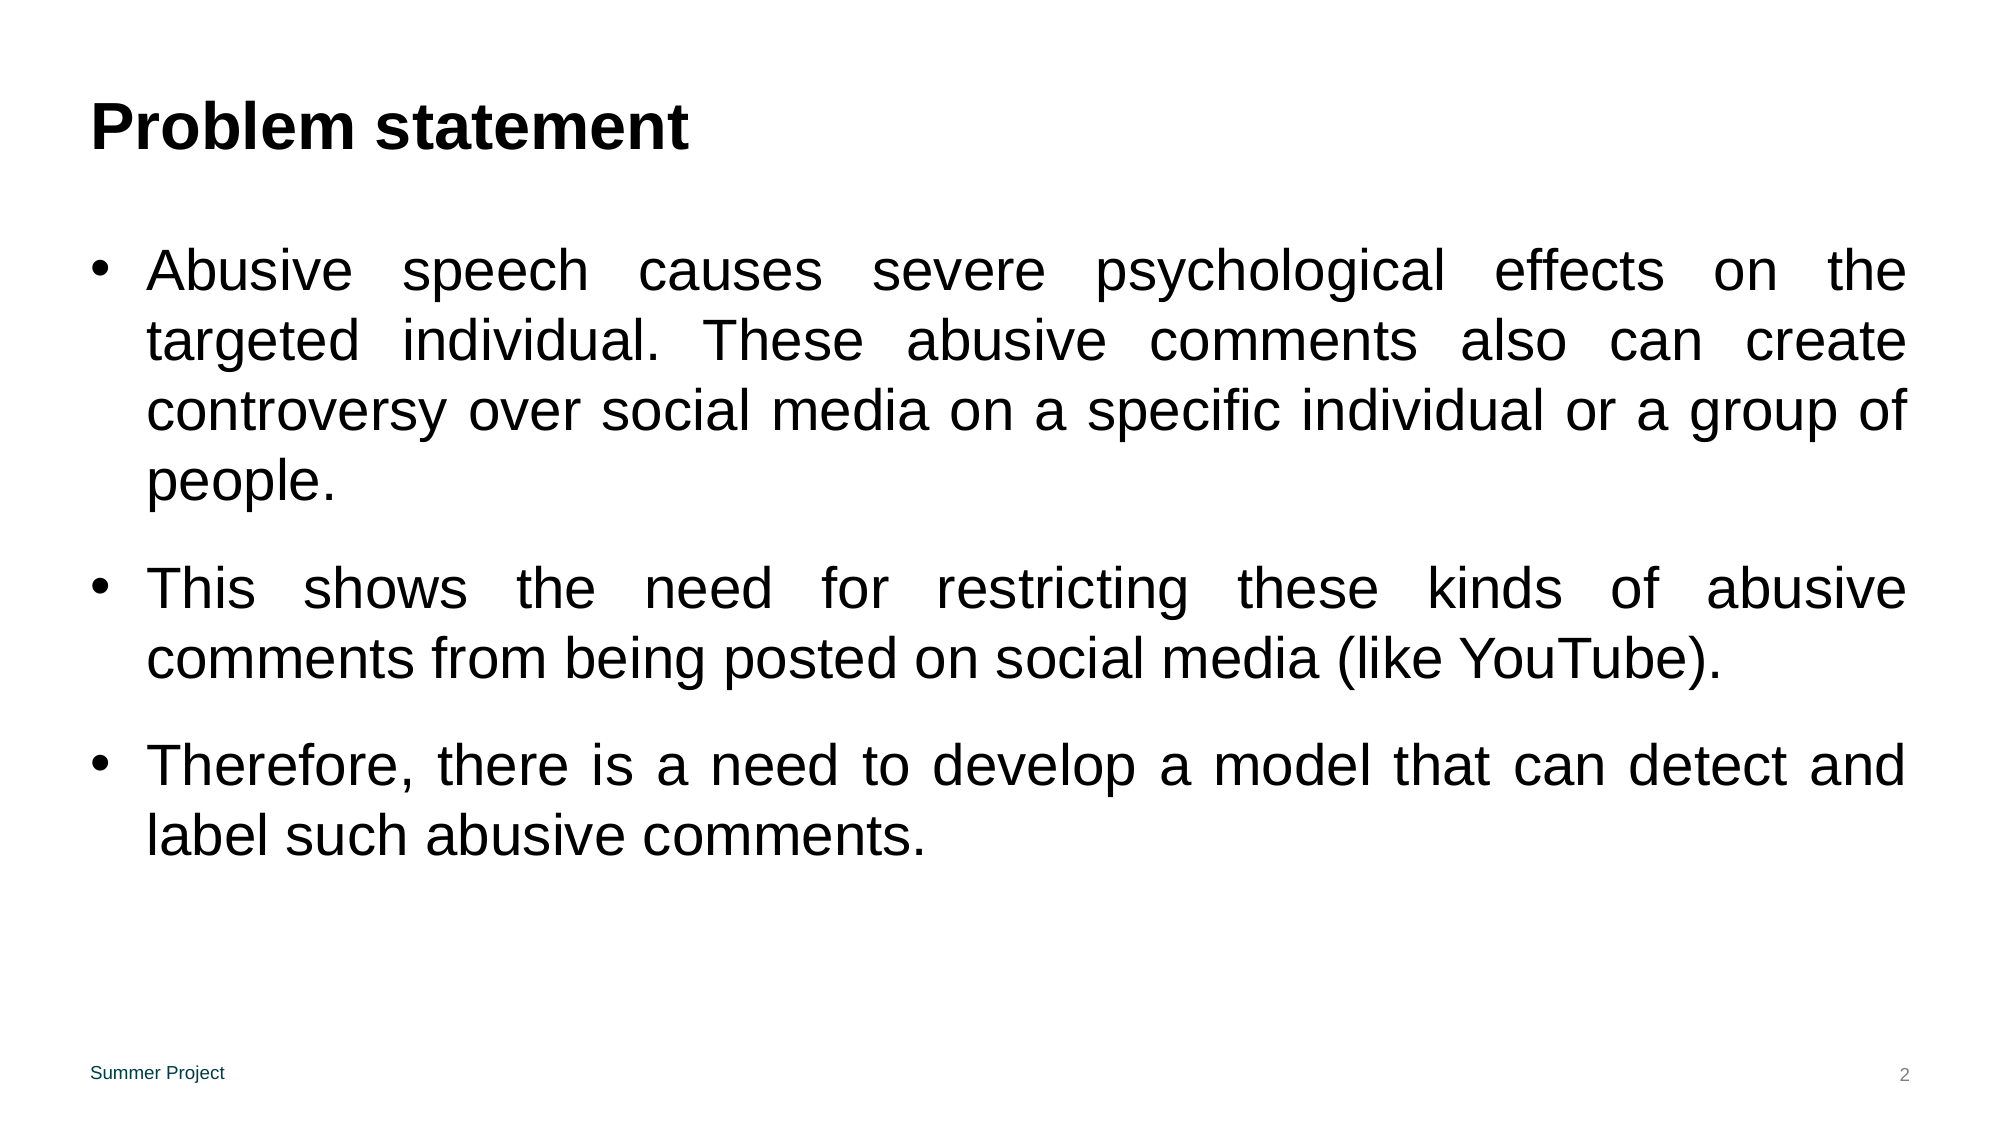

# Problem statement
Abusive speech causes severe psychological effects on the targeted individual. These abusive comments also can create controversy over social media on a specific individual or a group of people.
This shows the need for restricting these kinds of abusive comments from being posted on social media (like YouTube).
Therefore, there is a need to develop a model that can detect and label such abusive comments.

2